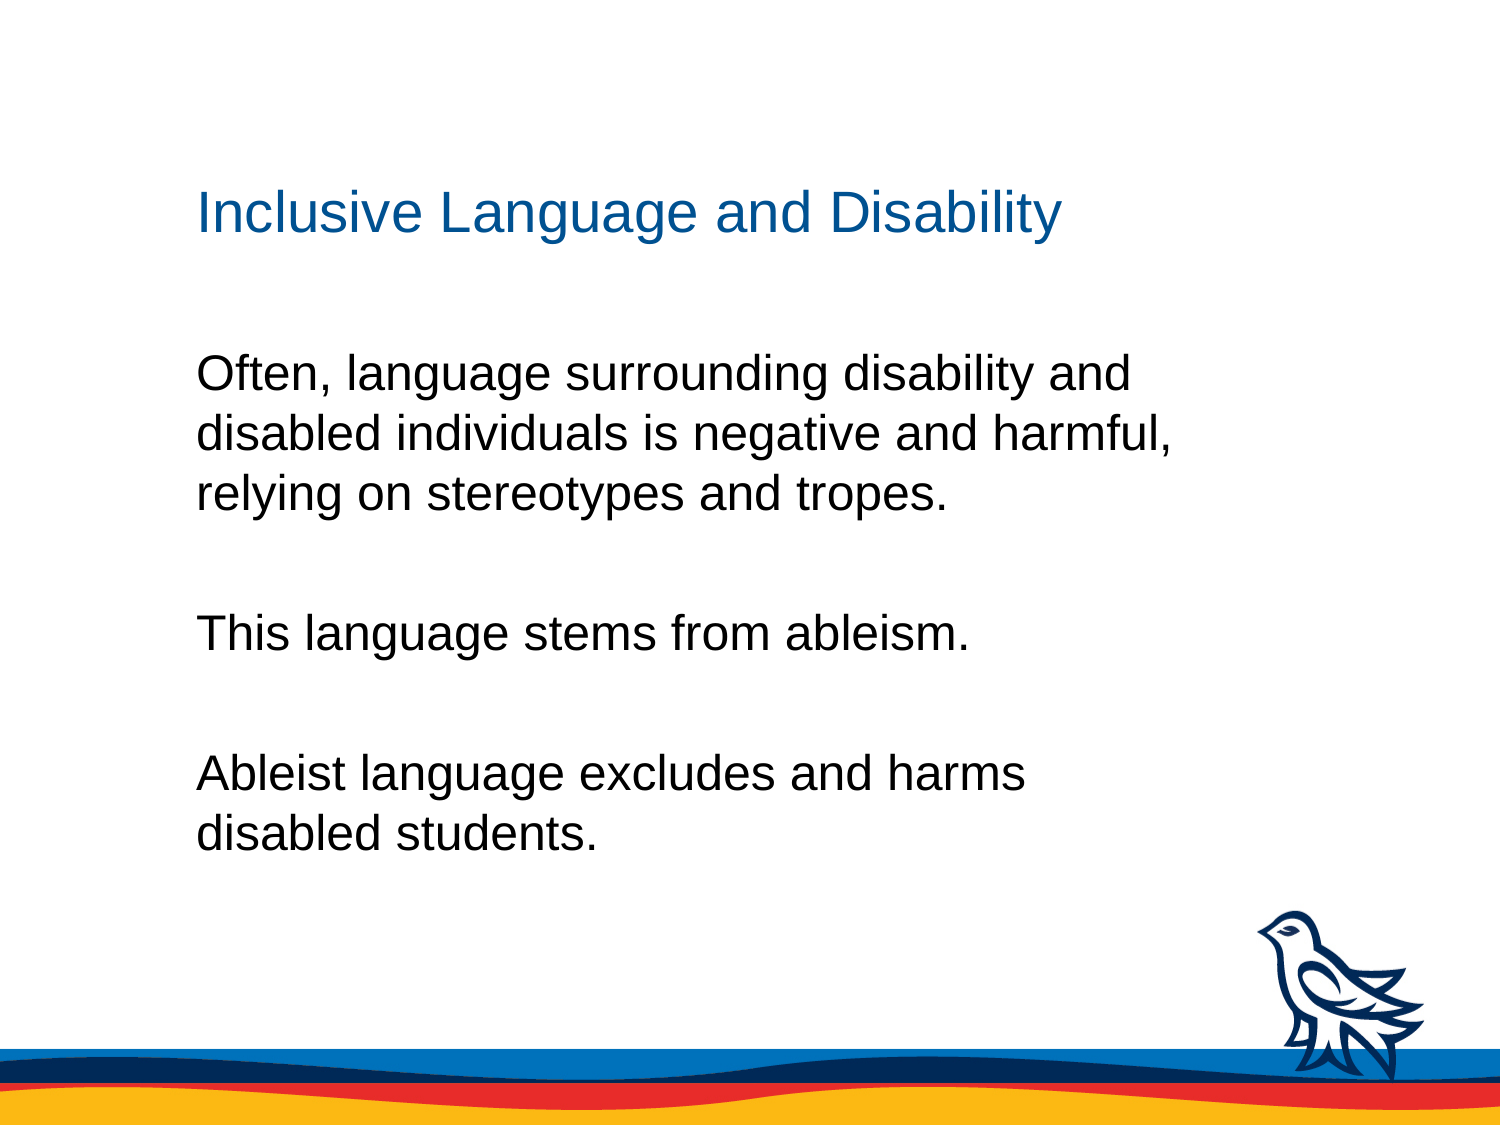

# Inclusive Language and Disability
Often, language surrounding disability and disabled individuals is negative and harmful, relying on stereotypes and tropes.

This language stems from ableism.

Ableist language excludes and harms disabled students.